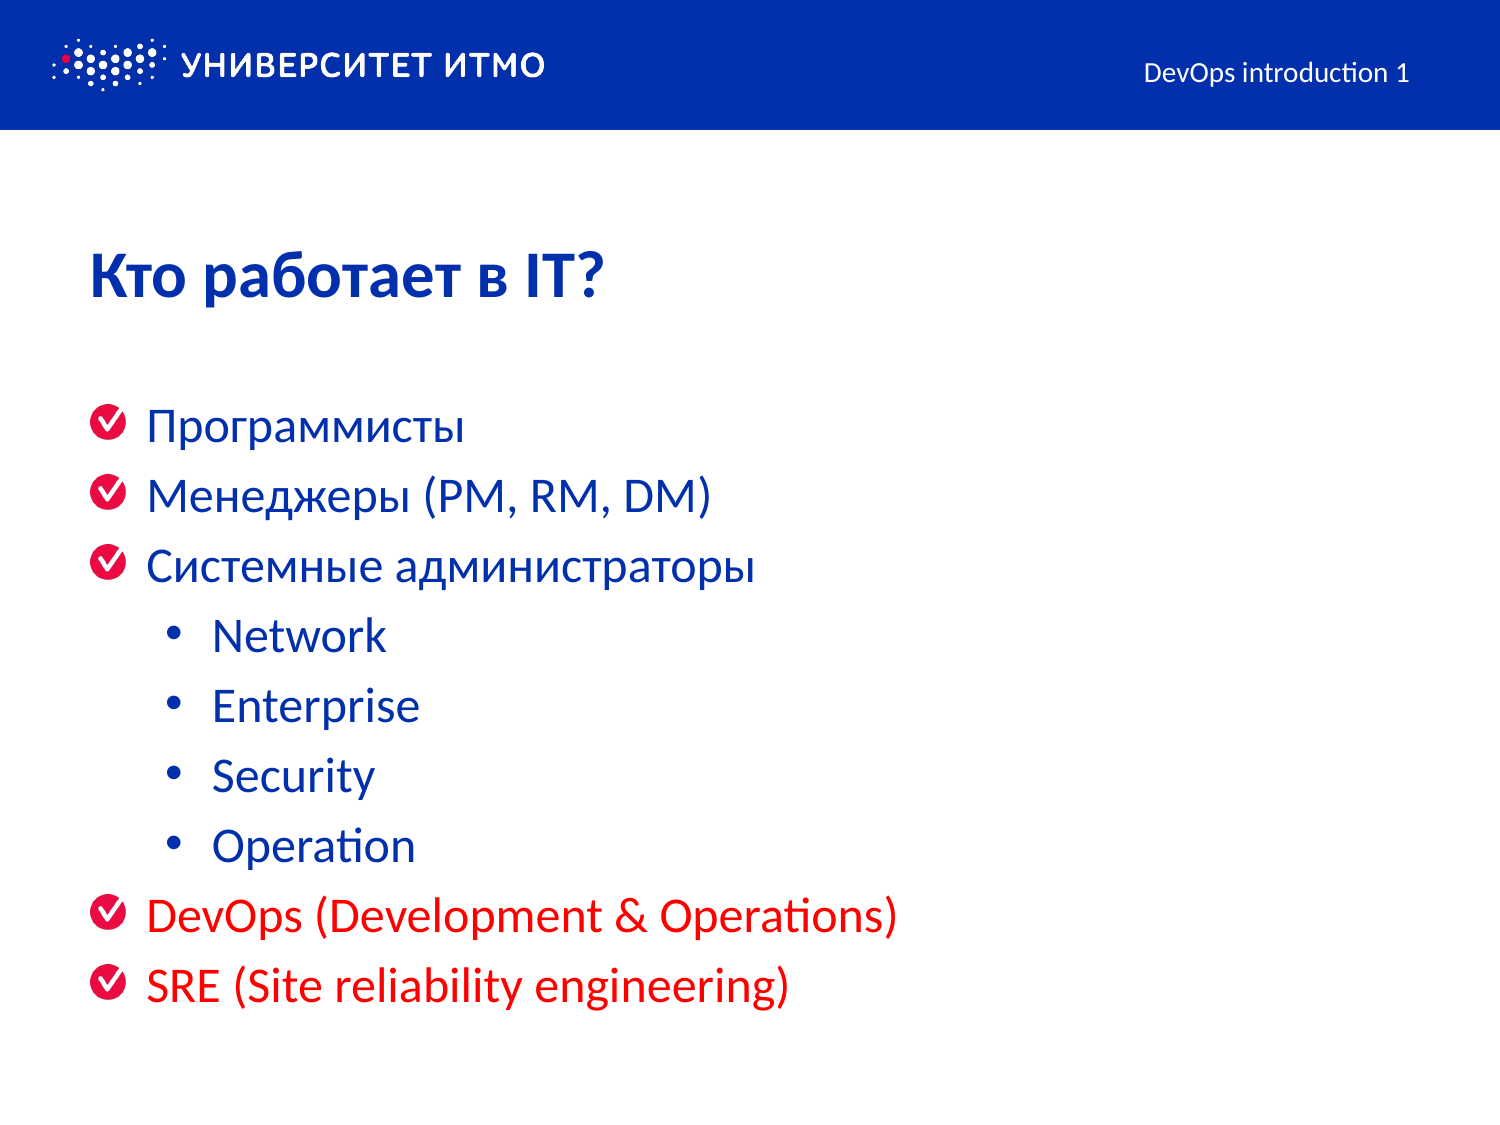

DevOps introduction 1
# Кто работает в IT?
Программисты
Менеджеры (PM, RM, DM)
Системные администраторы
Network
Enterprise
Security
Operation
DevOps (Development & Operations)
SRE (Site reliability engineering)